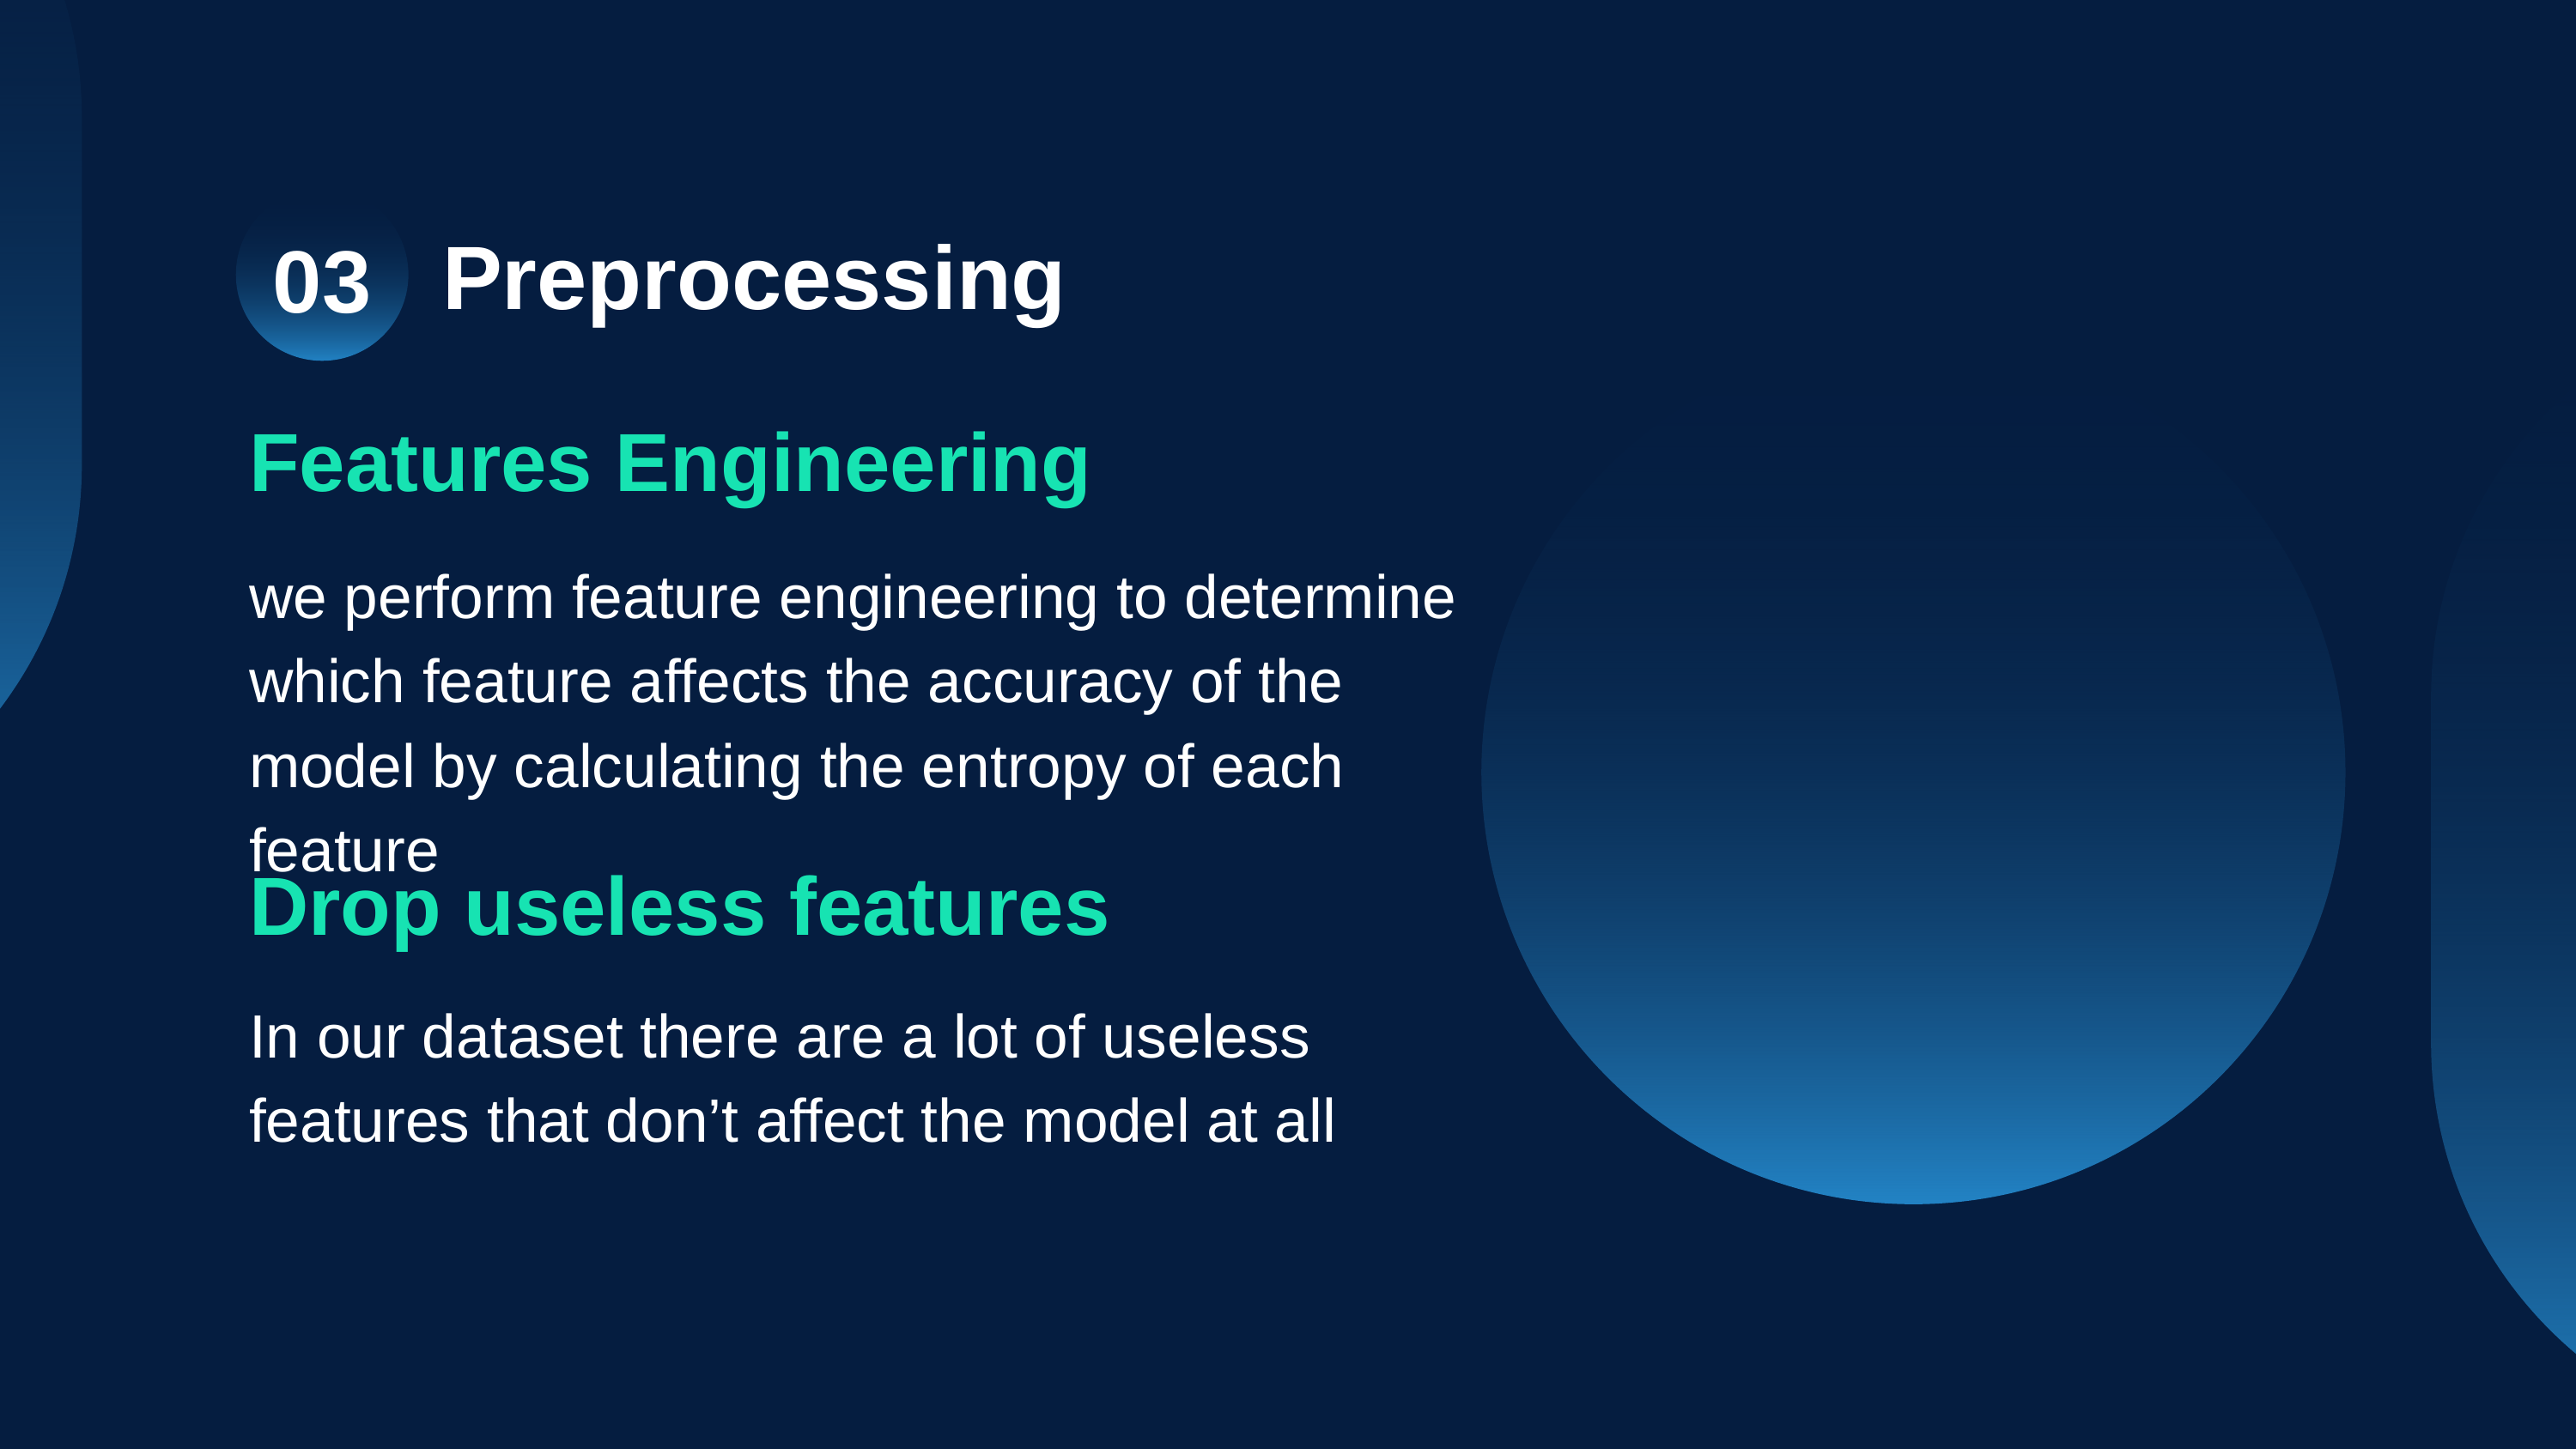

03
Preprocessing

Features Engineering
we perform feature engineering to determine which feature affects the accuracy of the model by calculating the entropy of each feature
Drop useless features
In our dataset there are a lot of useless features that don’t affect the model at all